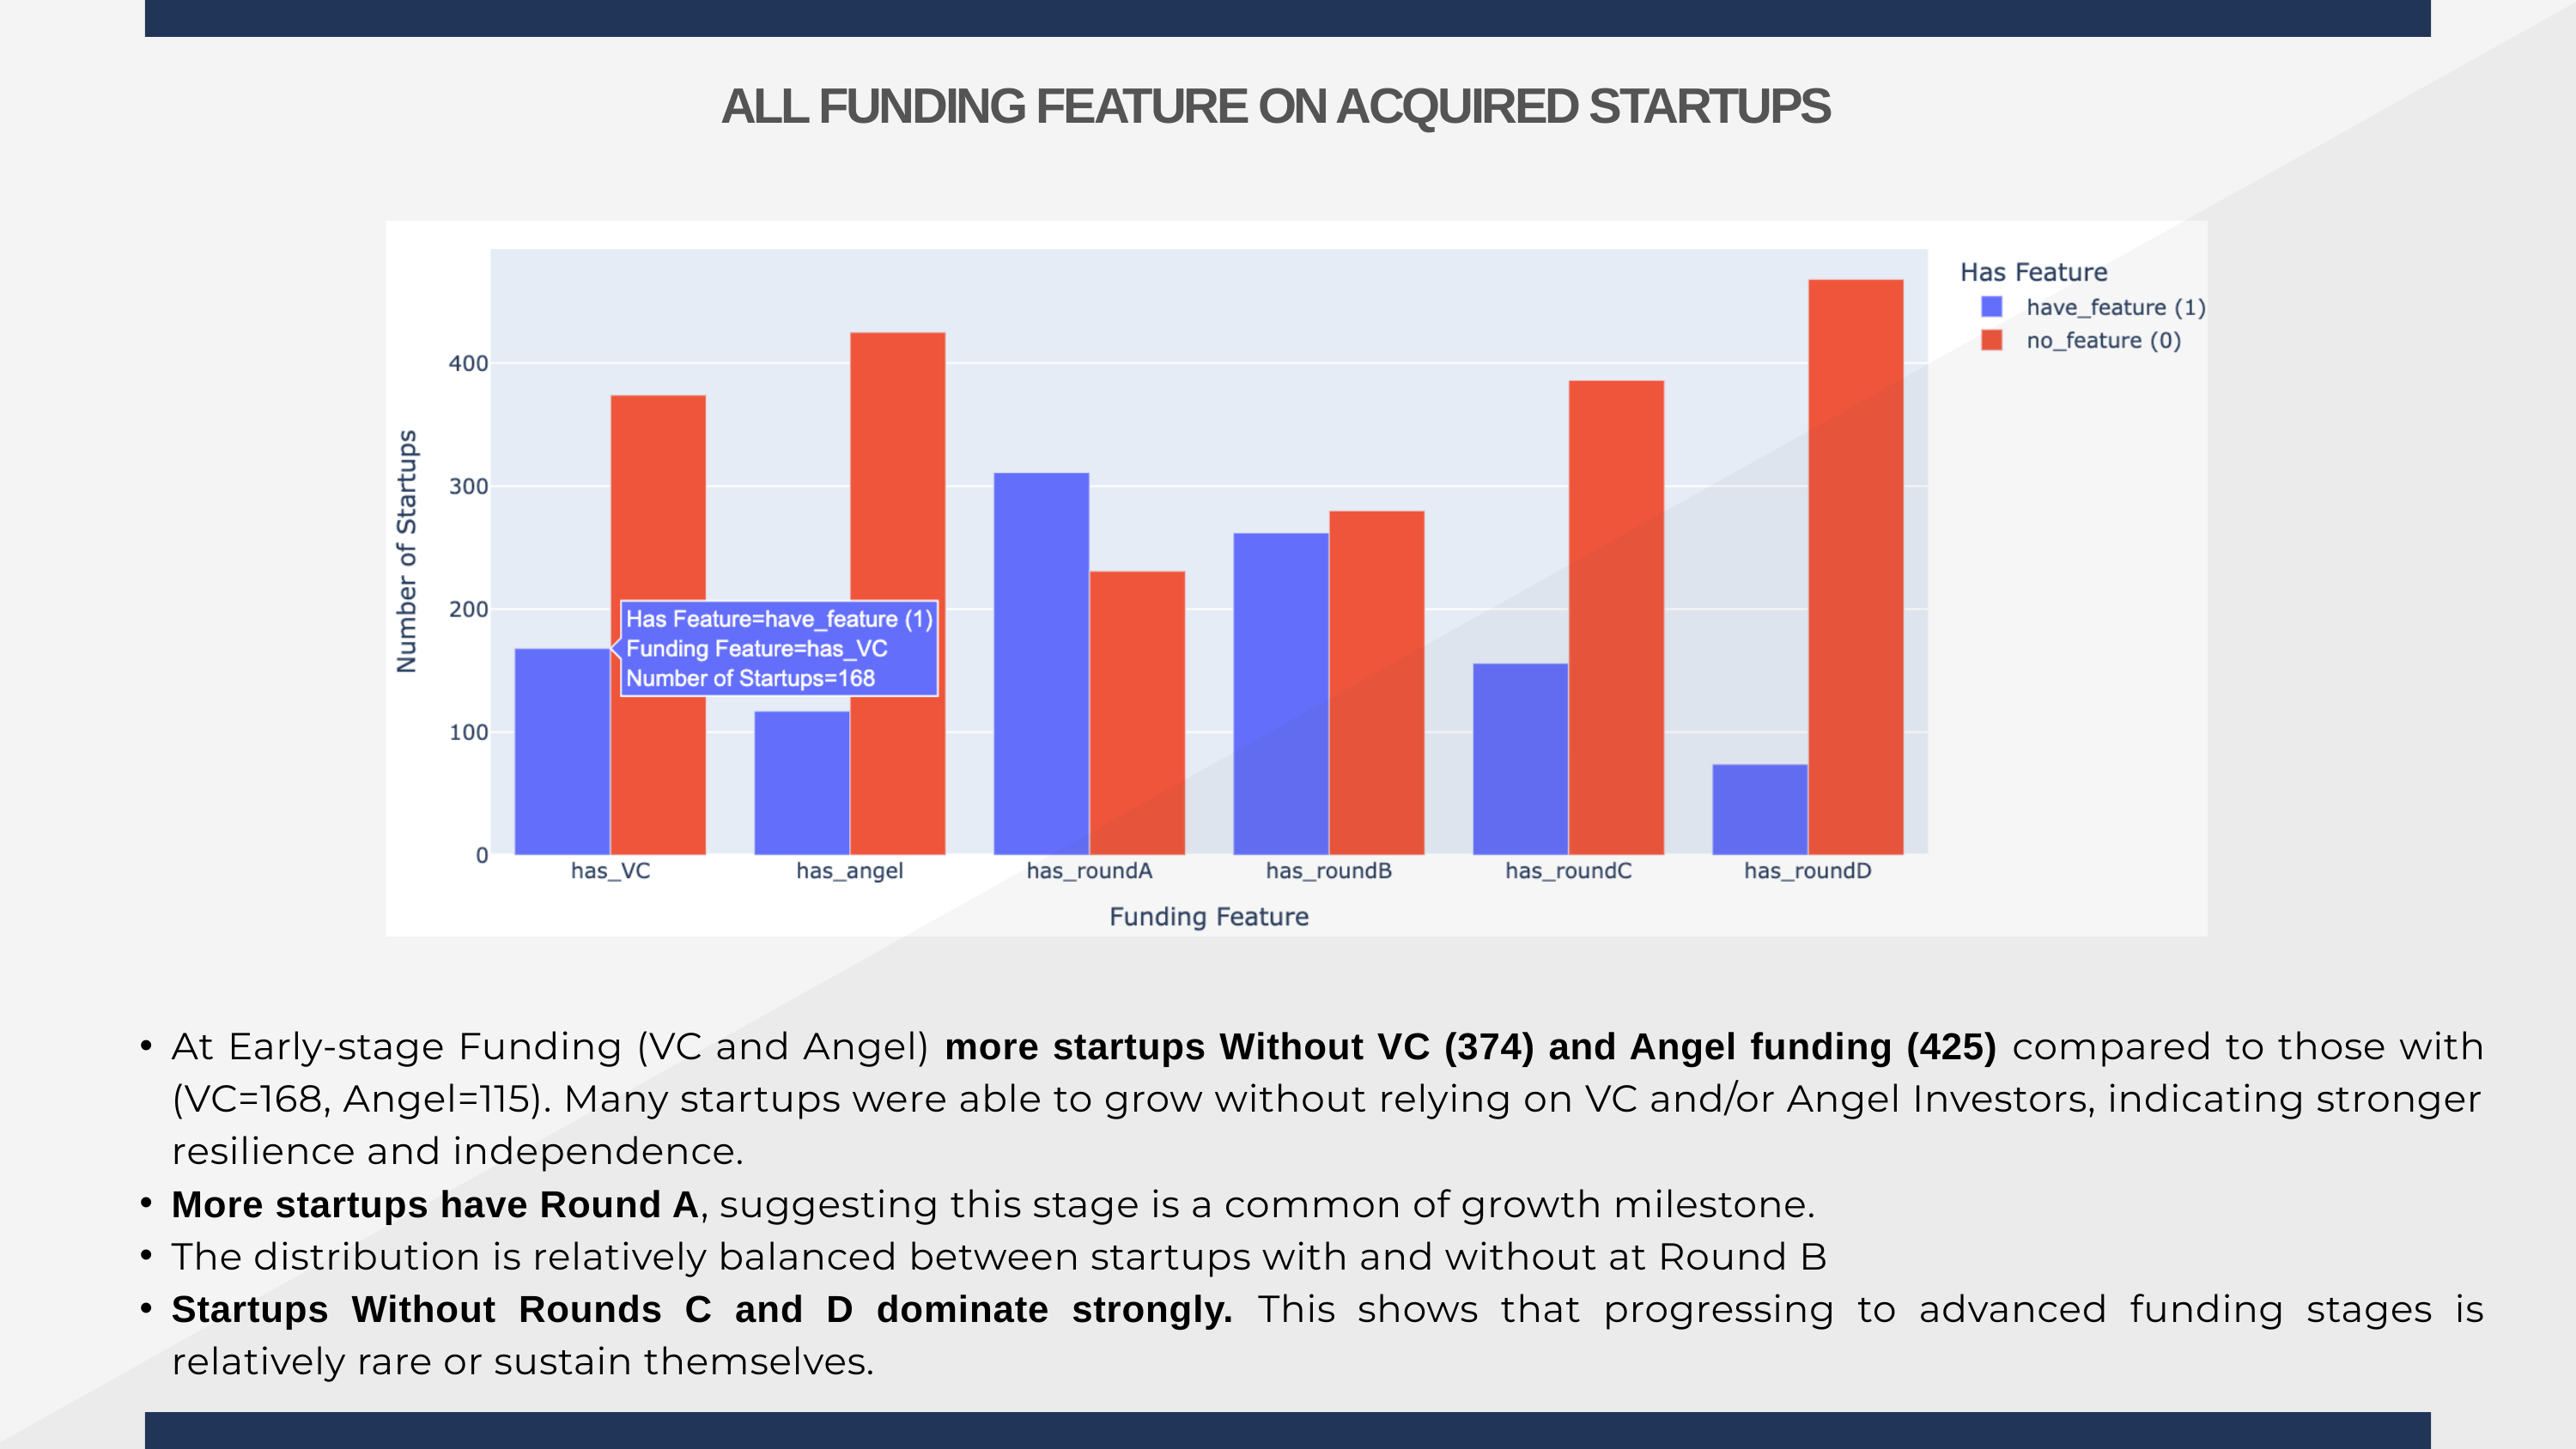

ALL FUNDING FEATURE ON ACQUIRED STARTUPS

At Early-stage Funding (VC and Angel) more startups Without VC (374) and Angel funding (425) compared to those with (VC=168, Angel=115). Many startups were able to grow without relying on VC and/or Angel Investors, indicating stronger resilience and independence.
More startups have Round A, suggesting this stage is a common of growth milestone.
The distribution is relatively balanced between startups with and without at Round B
Startups Without Rounds C and D dominate strongly. This shows that progressing to advanced funding stages is relatively rare or sustain themselves.